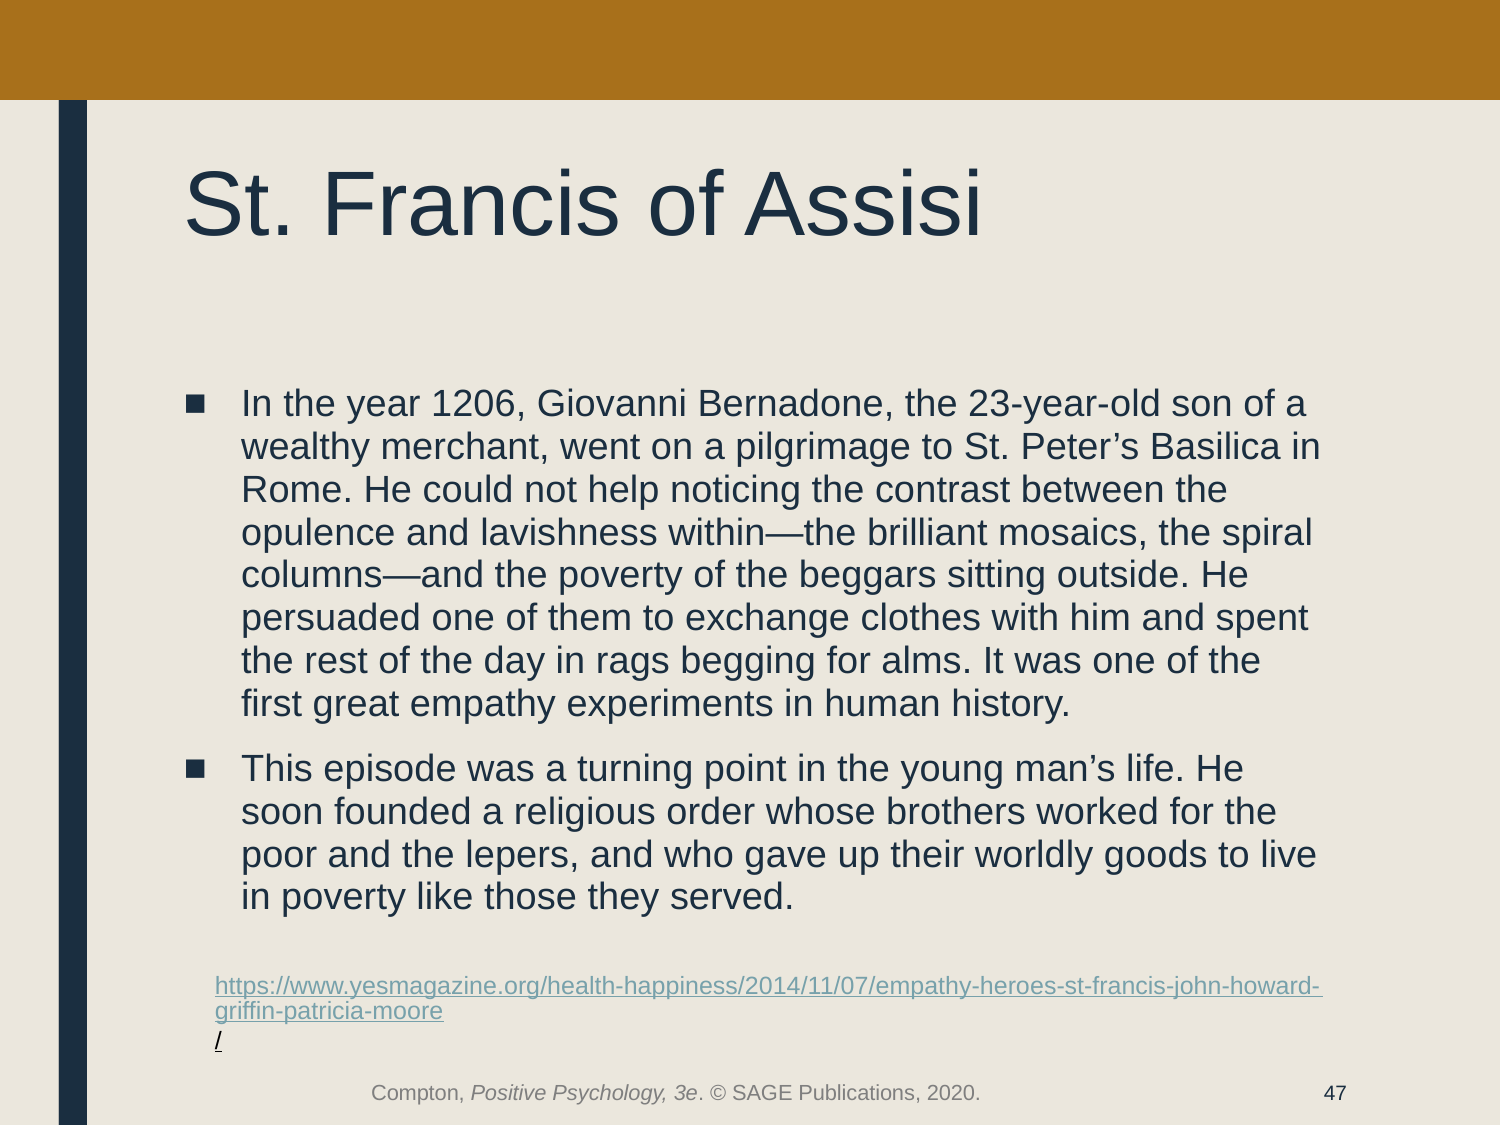

# St. Francis of Assisi
In the year 1206, Giovanni Bernadone, the 23-year-old son of a wealthy merchant, went on a pilgrimage to St. Peter’s Basilica in Rome. He could not help noticing the contrast between the opulence and lavishness within—the brilliant mosaics, the spiral columns—and the poverty of the beggars sitting outside. He persuaded one of them to exchange clothes with him and spent the rest of the day in rags begging for alms. It was one of the first great empathy experiments in human history.
This episode was a turning point in the young man’s life. He soon founded a religious order whose brothers worked for the poor and the lepers, and who gave up their worldly goods to live in poverty like those they served.
https://www.yesmagazine.org/health-happiness/2014/11/07/empathy-heroes-st-francis-john-howard-griffin-patricia-moore/
Compton, Positive Psychology, 3e. © SAGE Publications, 2020.
47